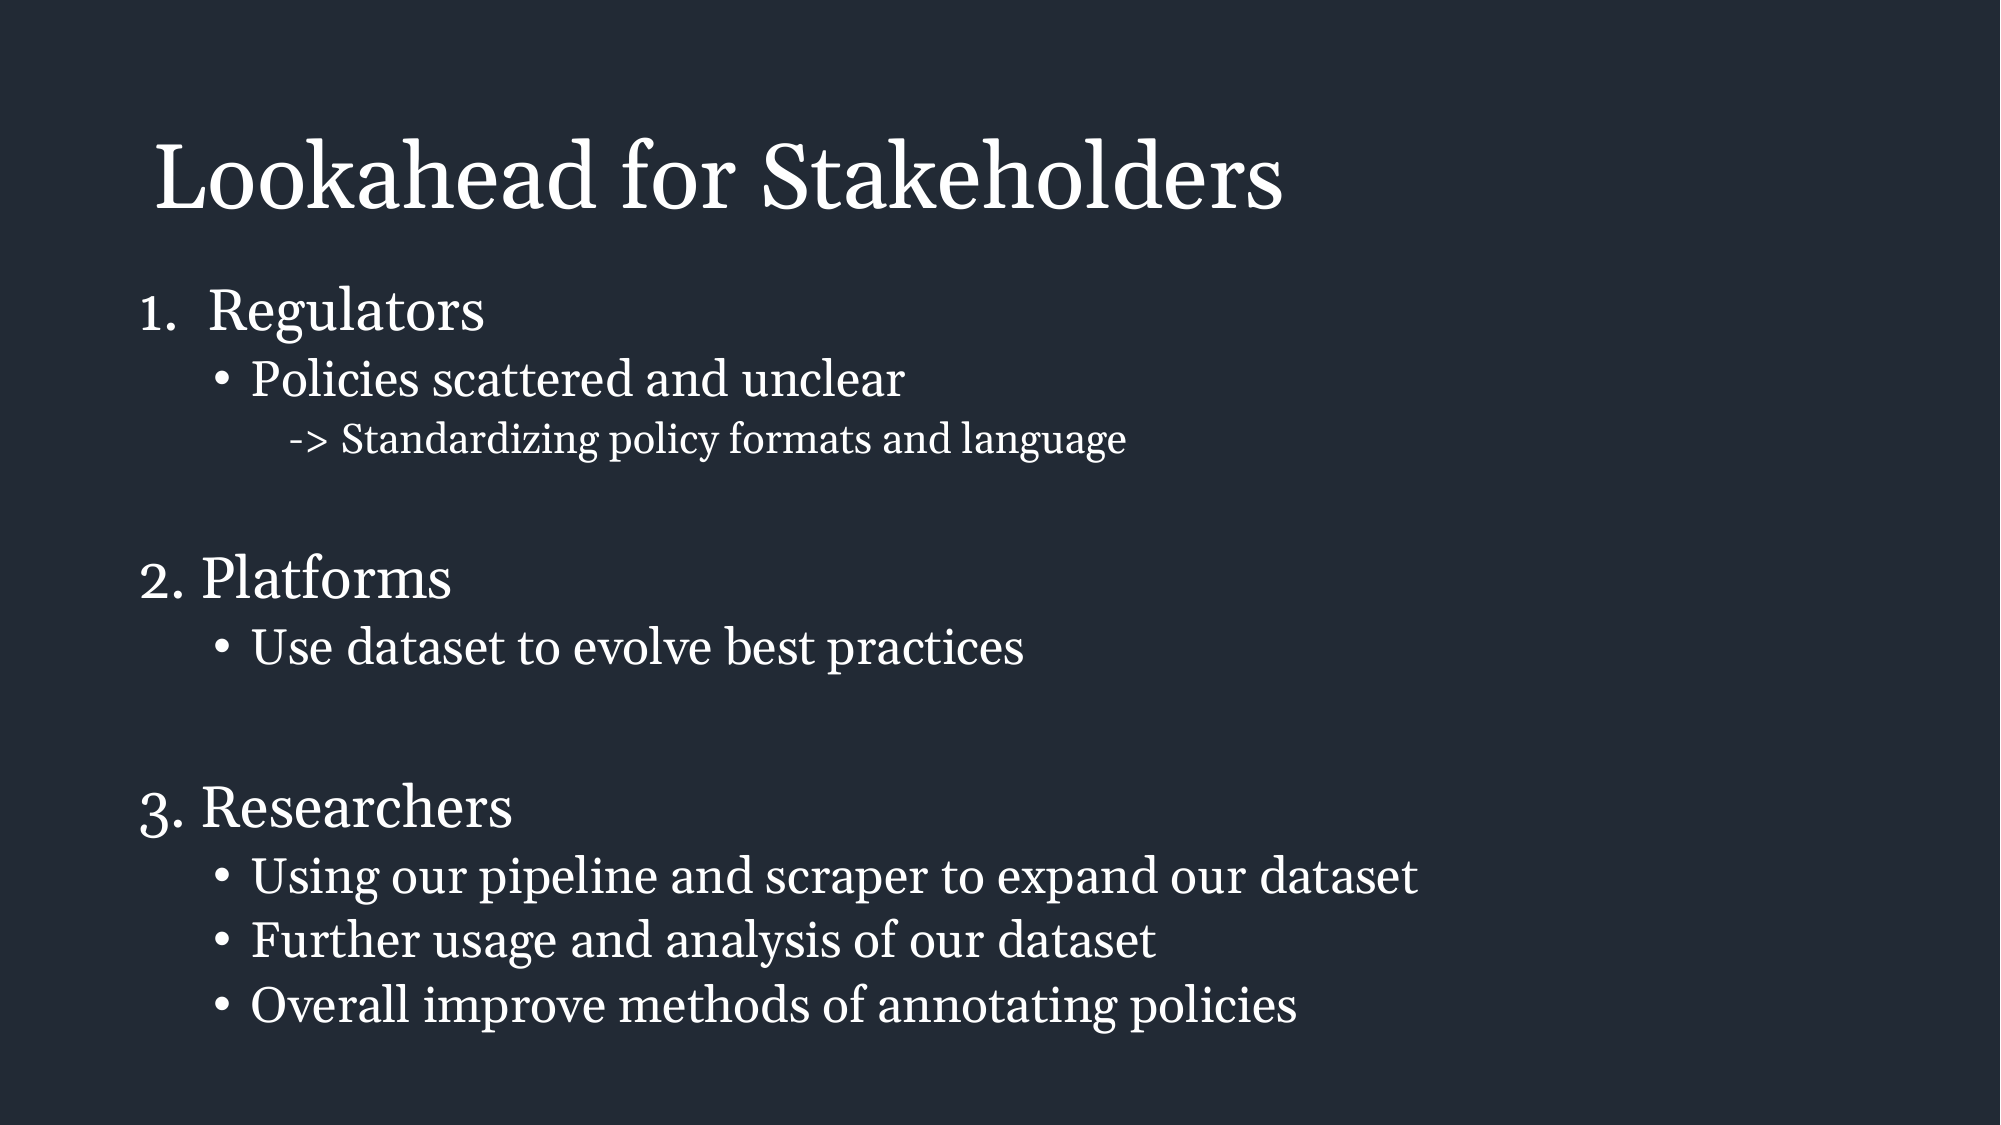

Lookahead for Stakeholders
1.  Regulators
Policies scattered and unclear
-> Standardizing policy formats and language

2. Platforms
Use dataset to evolve best practices

3. Researchers
Using our pipeline and scraper to expand our dataset
Further usage and analysis of our dataset
Overall improve methods of annotating policies